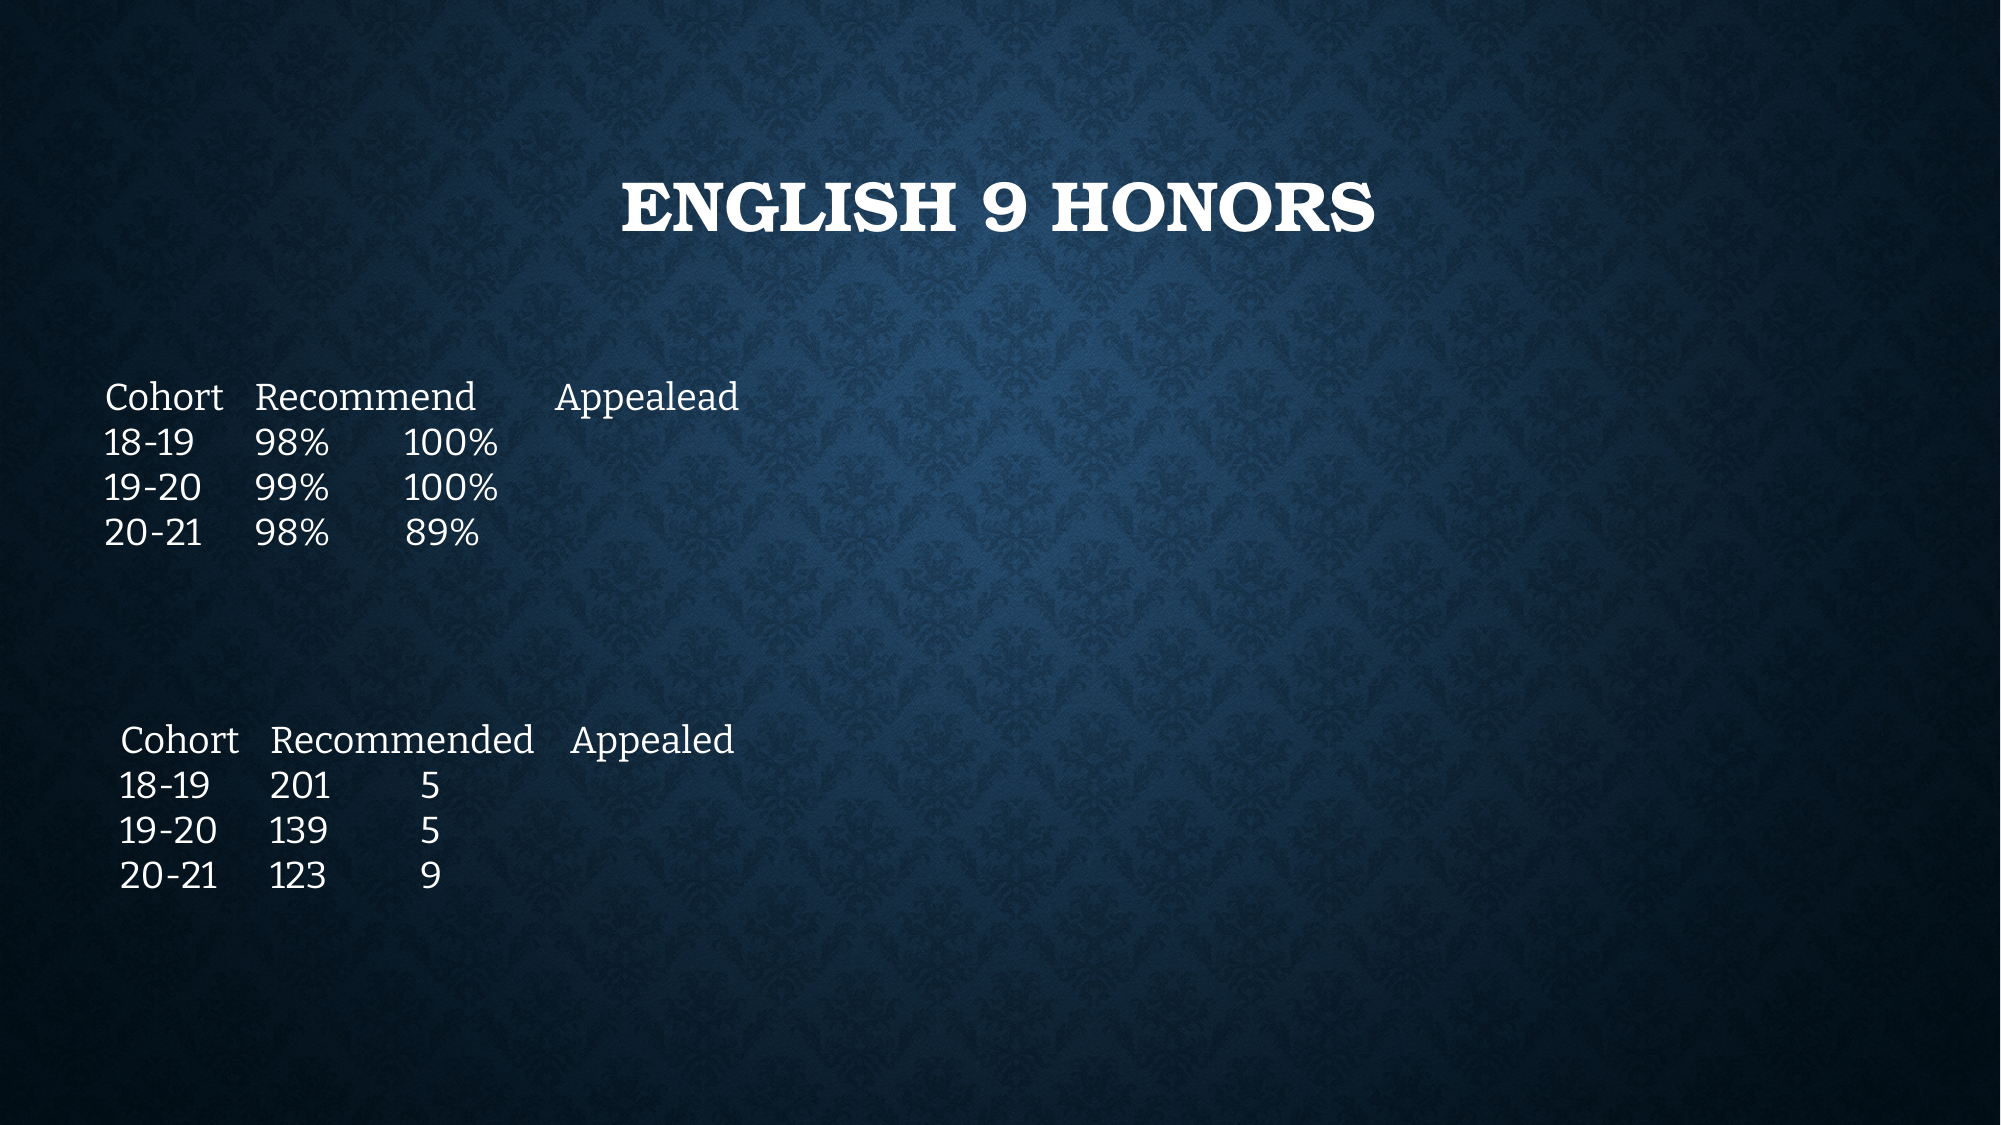

# English 9 Honors

Cohort	Recommend	Appealead
18-19	98%	100%
19-20	99%	100%
20-21	98%	89%
Cohort	Recommended	Appealed
18-19	201	5
19-20	139	5
20-21	123	9